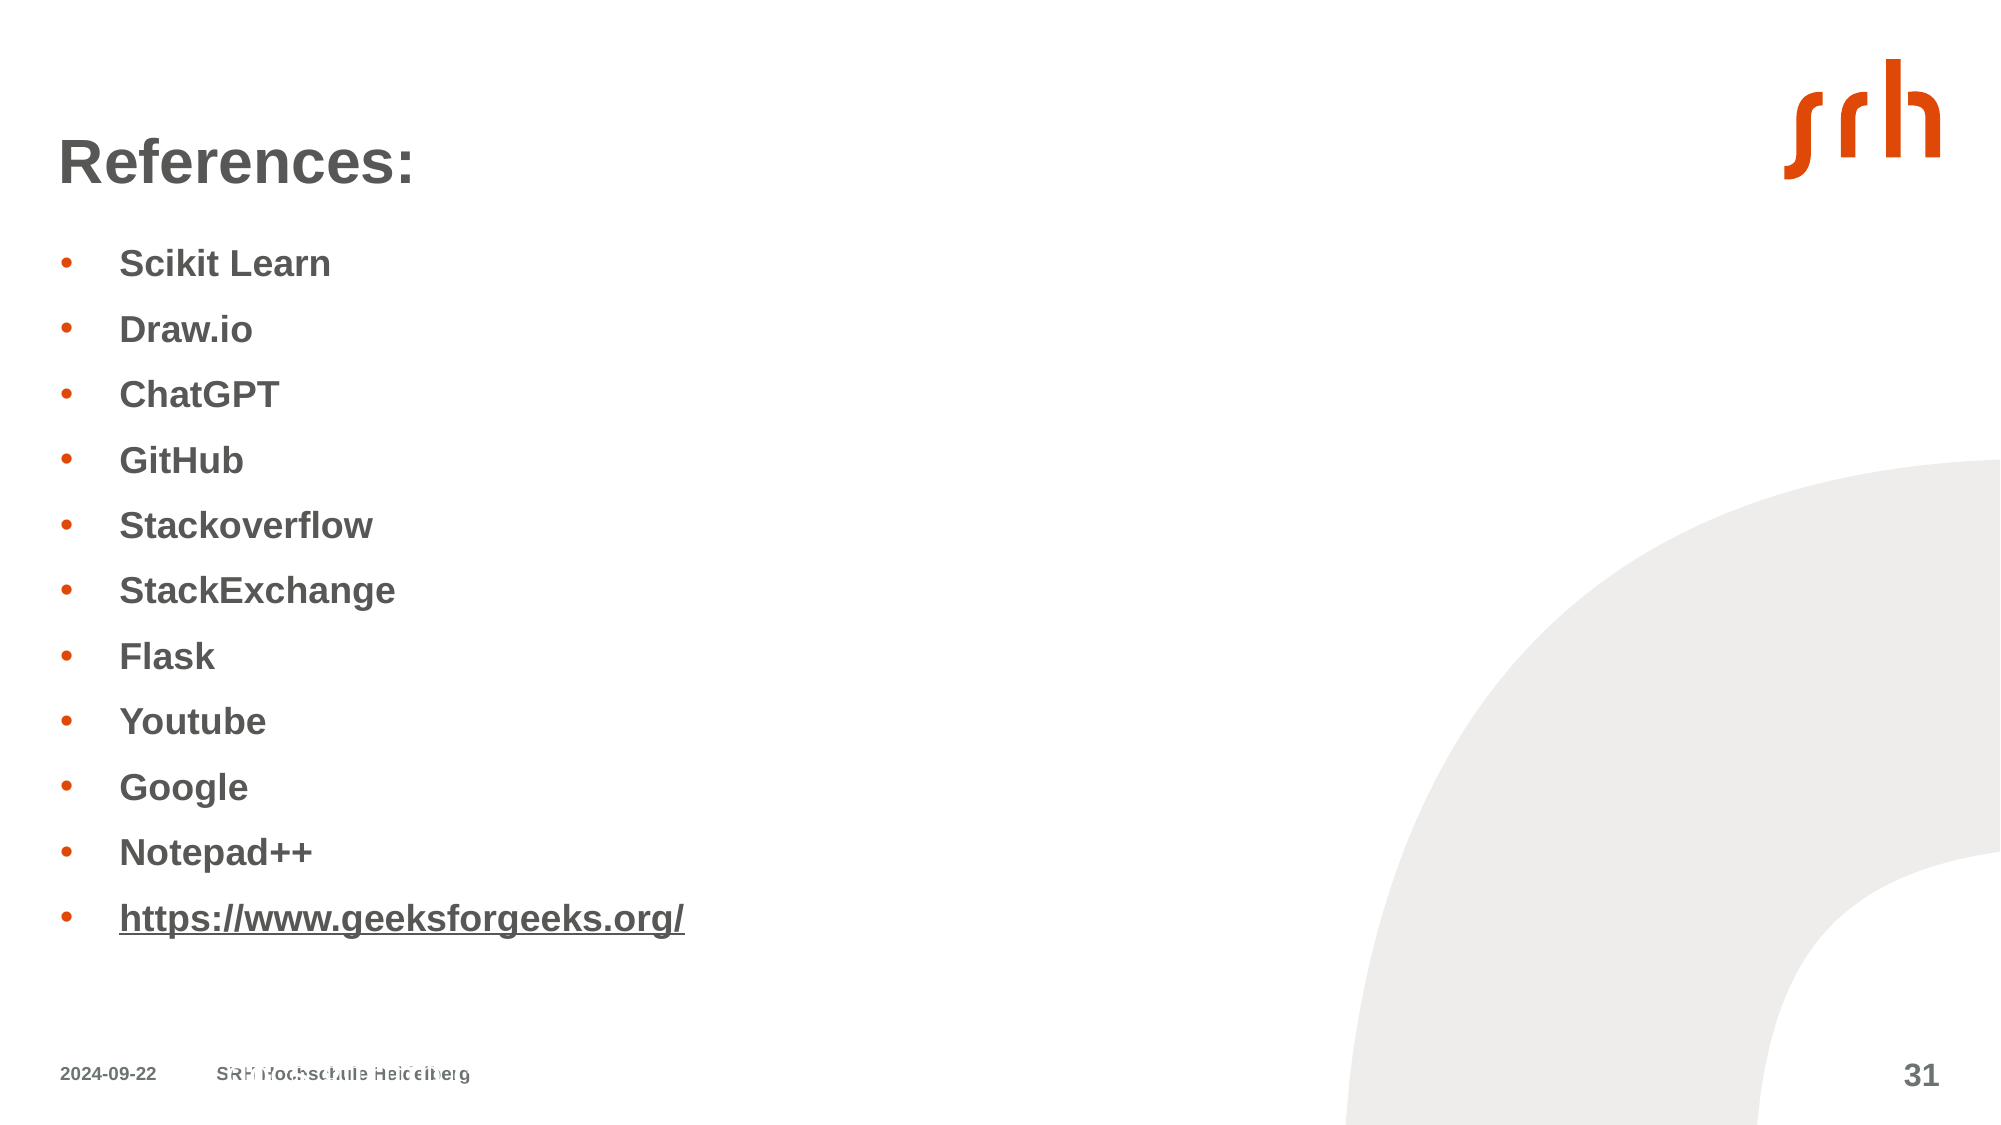

# References:
Scikit Learn
Draw.io
ChatGPT
GitHub
Stackoverflow
StackExchange
Flask
Youtube
Google
Notepad++
https://www.geeksforgeeks.org/​

https://docs.github.com/​

2024-09-22
SRH Hochschule Heidelberg
31